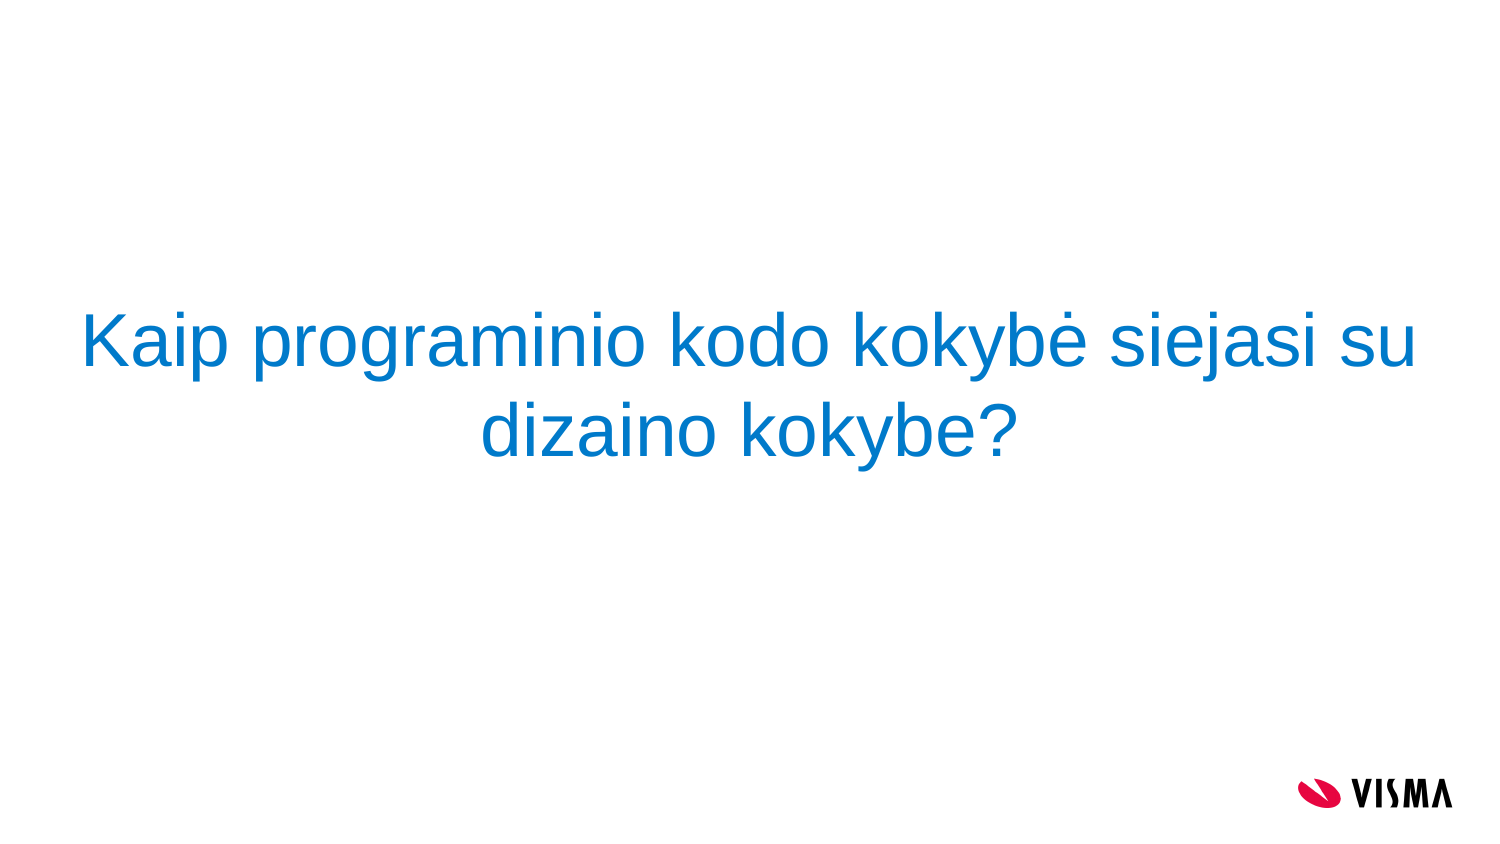

# Kaip programinio kodo kokybė siejasi su dizaino kokybe?